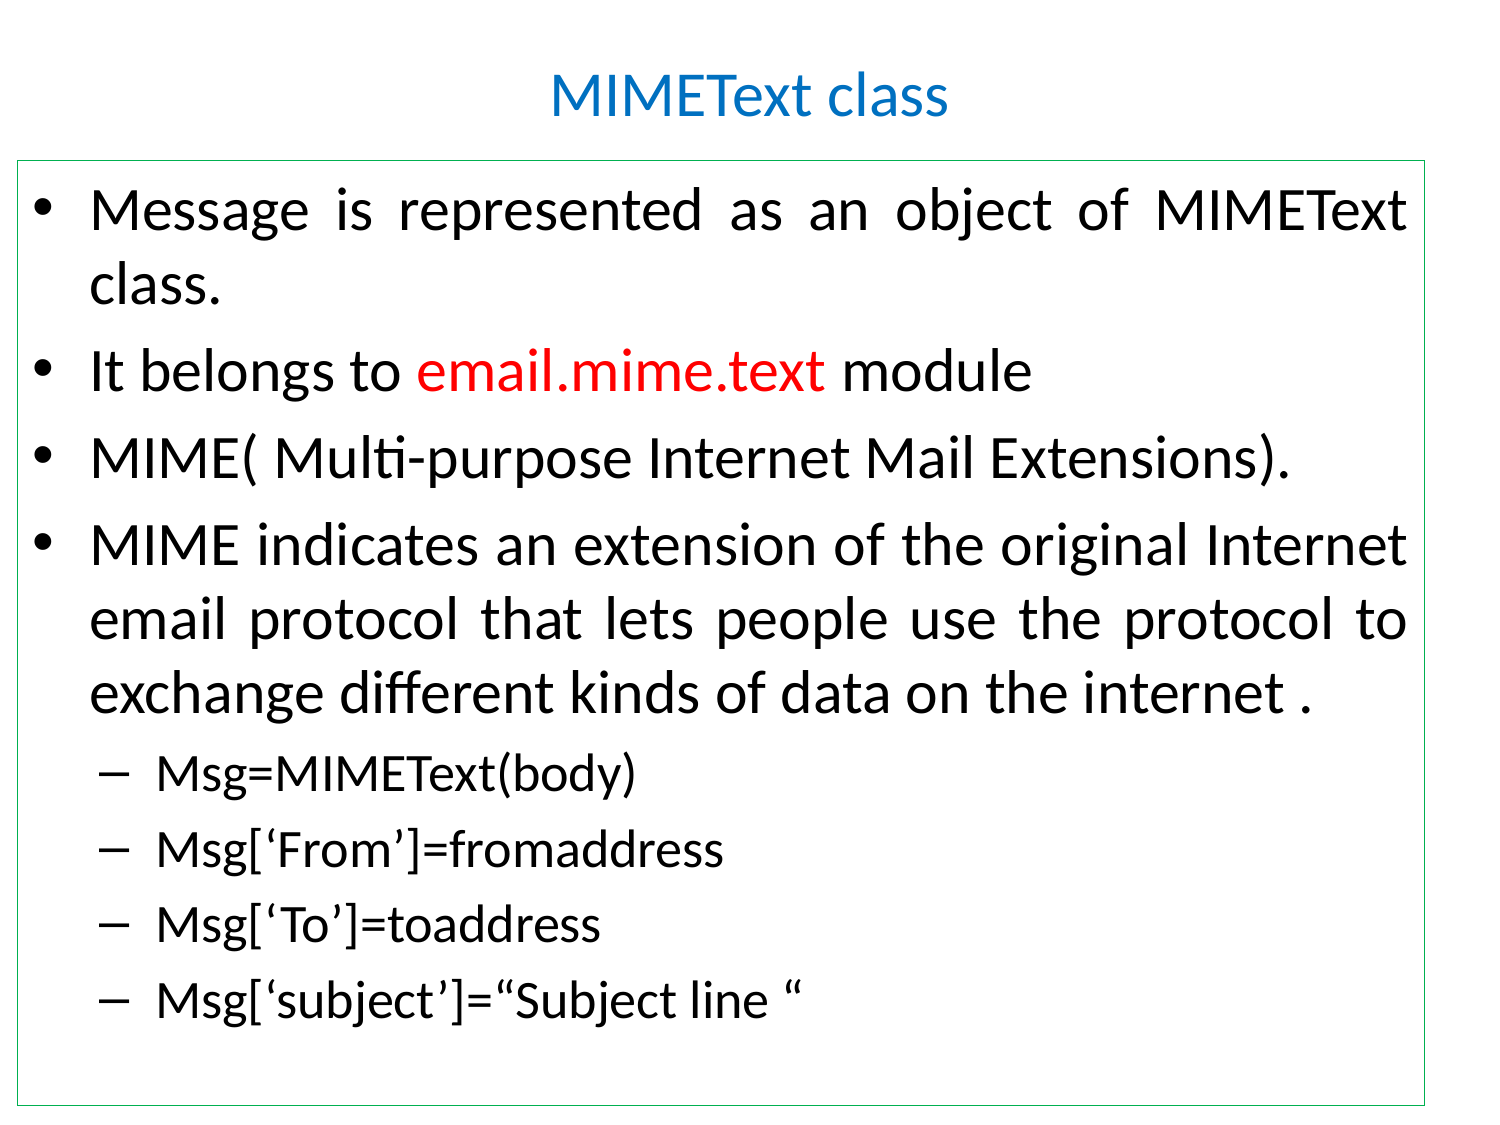

# MIMEText class
Message is represented as an object of MIMEText class.
It belongs to email.mime.text module
MIME( Multi-purpose Internet Mail Extensions).
MIME indicates an extension of the original Internet email protocol that lets people use the protocol to exchange different kinds of data on the internet .
Msg=MIMEText(body)
Msg[‘From’]=fromaddress
Msg[‘To’]=toaddress
Msg[‘subject’]=“Subject line “